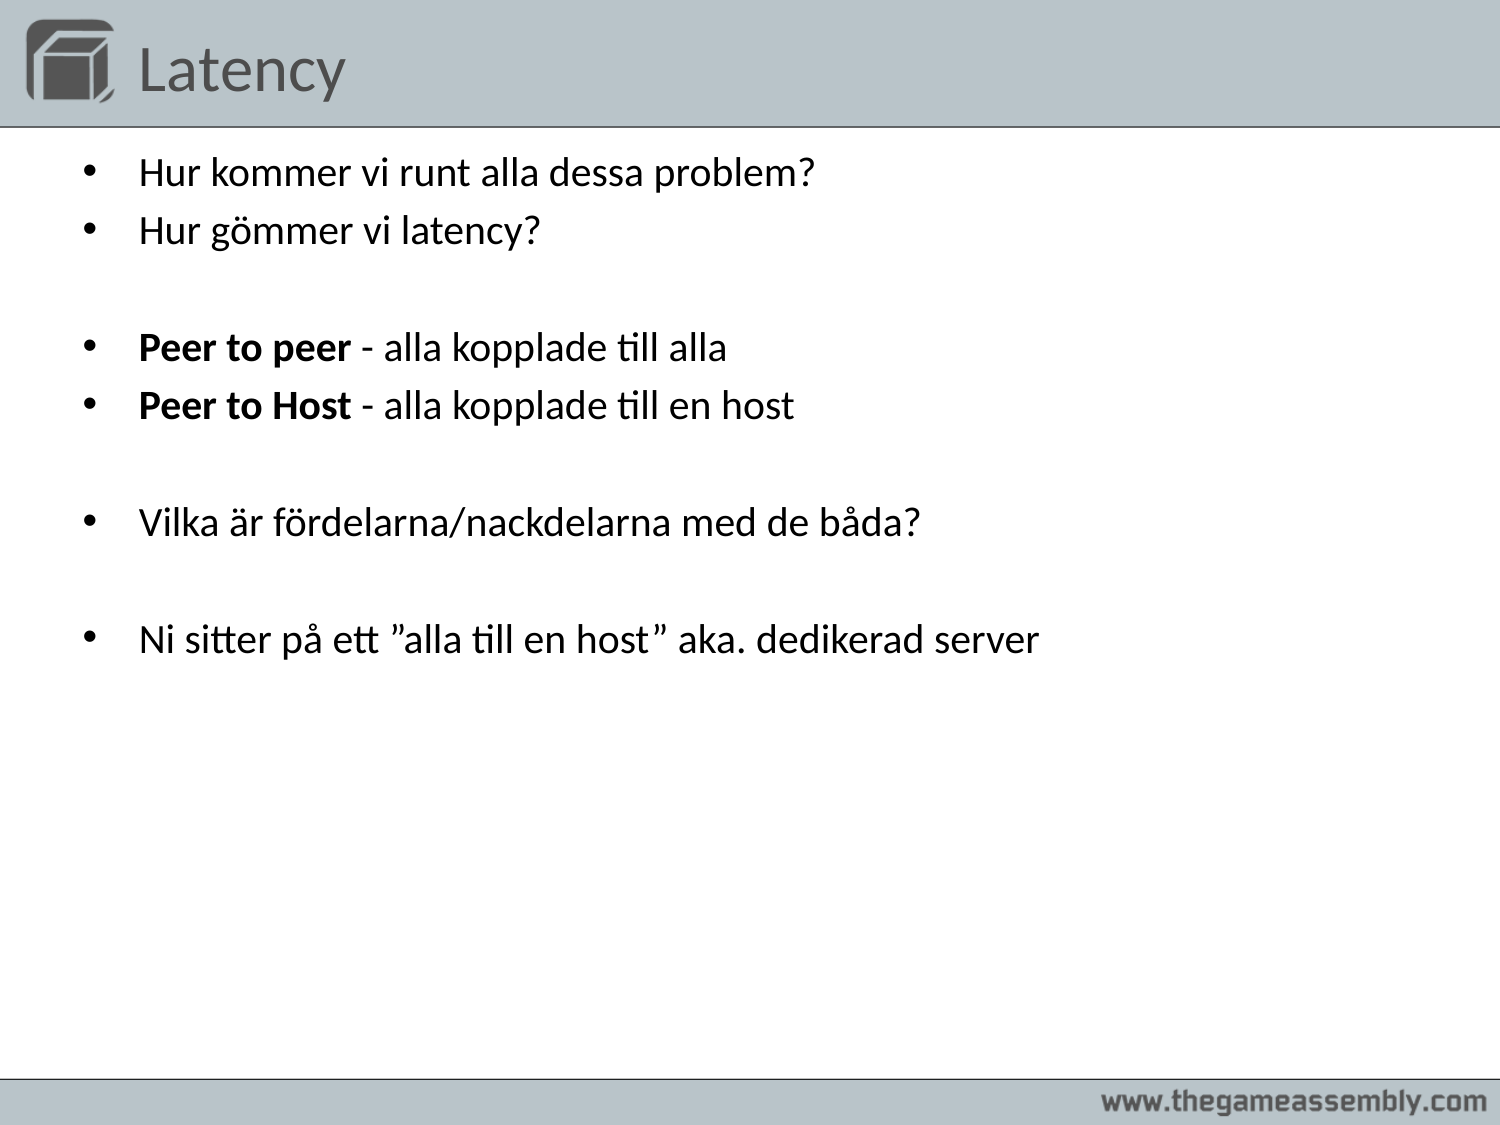

Latency
Hur kommer vi runt alla dessa problem?
Hur gömmer vi latency?

Peer to peer - alla kopplade till alla
Peer to Host - alla kopplade till en host

Vilka är fördelarna/nackdelarna med de båda?

Ni sitter på ett ”alla till en host” aka. dedikerad server